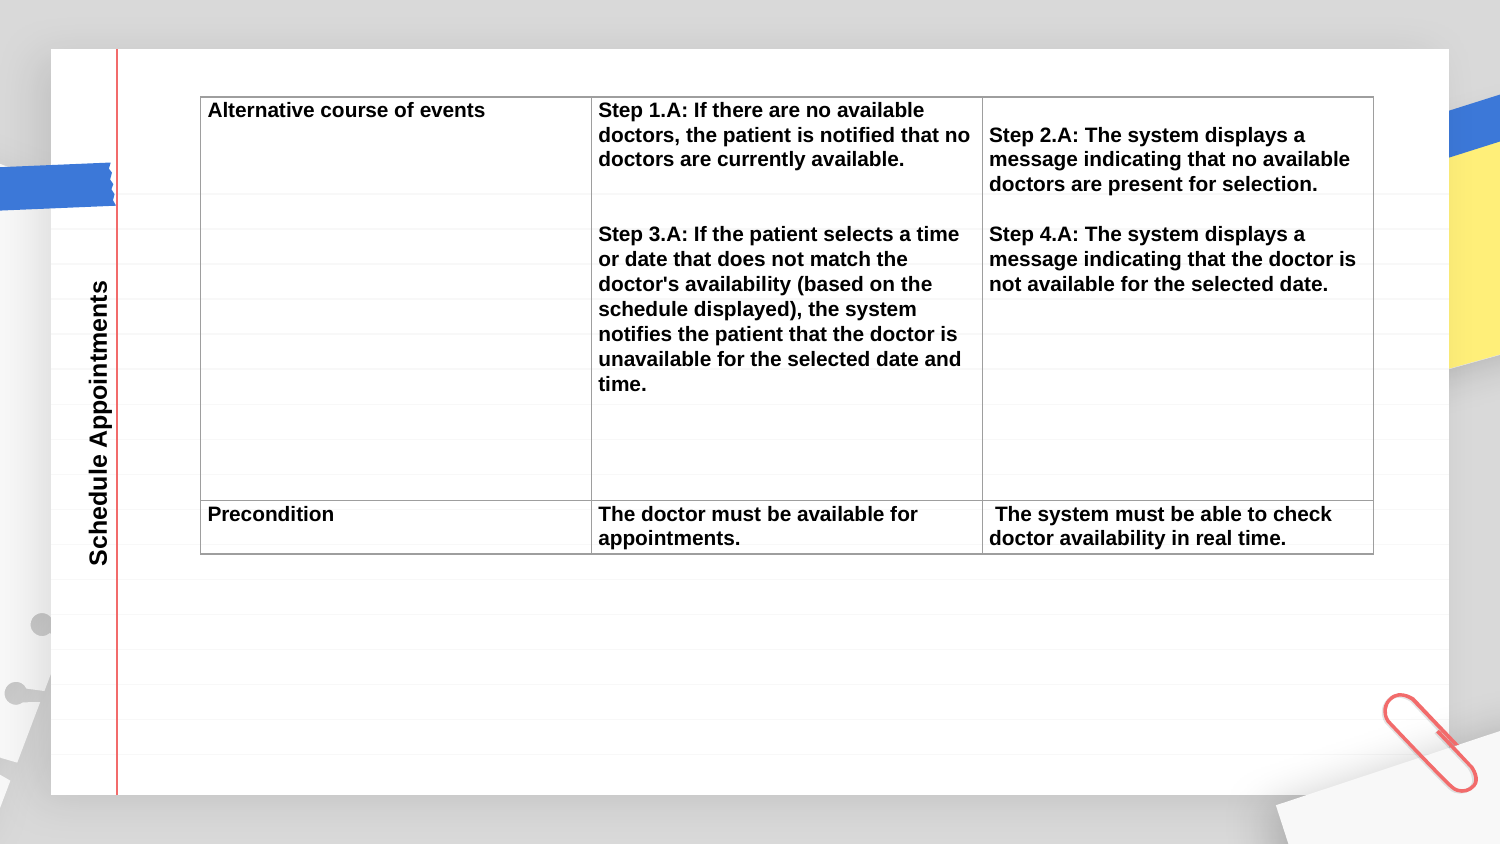

| Alternative course of events | Step 1.A: If there are no available doctors, the patient is notified that no doctors are currently available. Step 3.A: If the patient selects a time or date that does not match the doctor's availability (based on the schedule displayed), the system notifies the patient that the doctor is unavailable for the selected date and time. | Step 2.A: The system displays a message indicating that no available doctors are present for selection. Step 4.A: The system displays a message indicating that the doctor is not available for the selected date. |
| --- | --- | --- |
| Precondition | The doctor must be available for appointments. | The system must be able to check doctor availability in real time. |

 Schedule Appointments